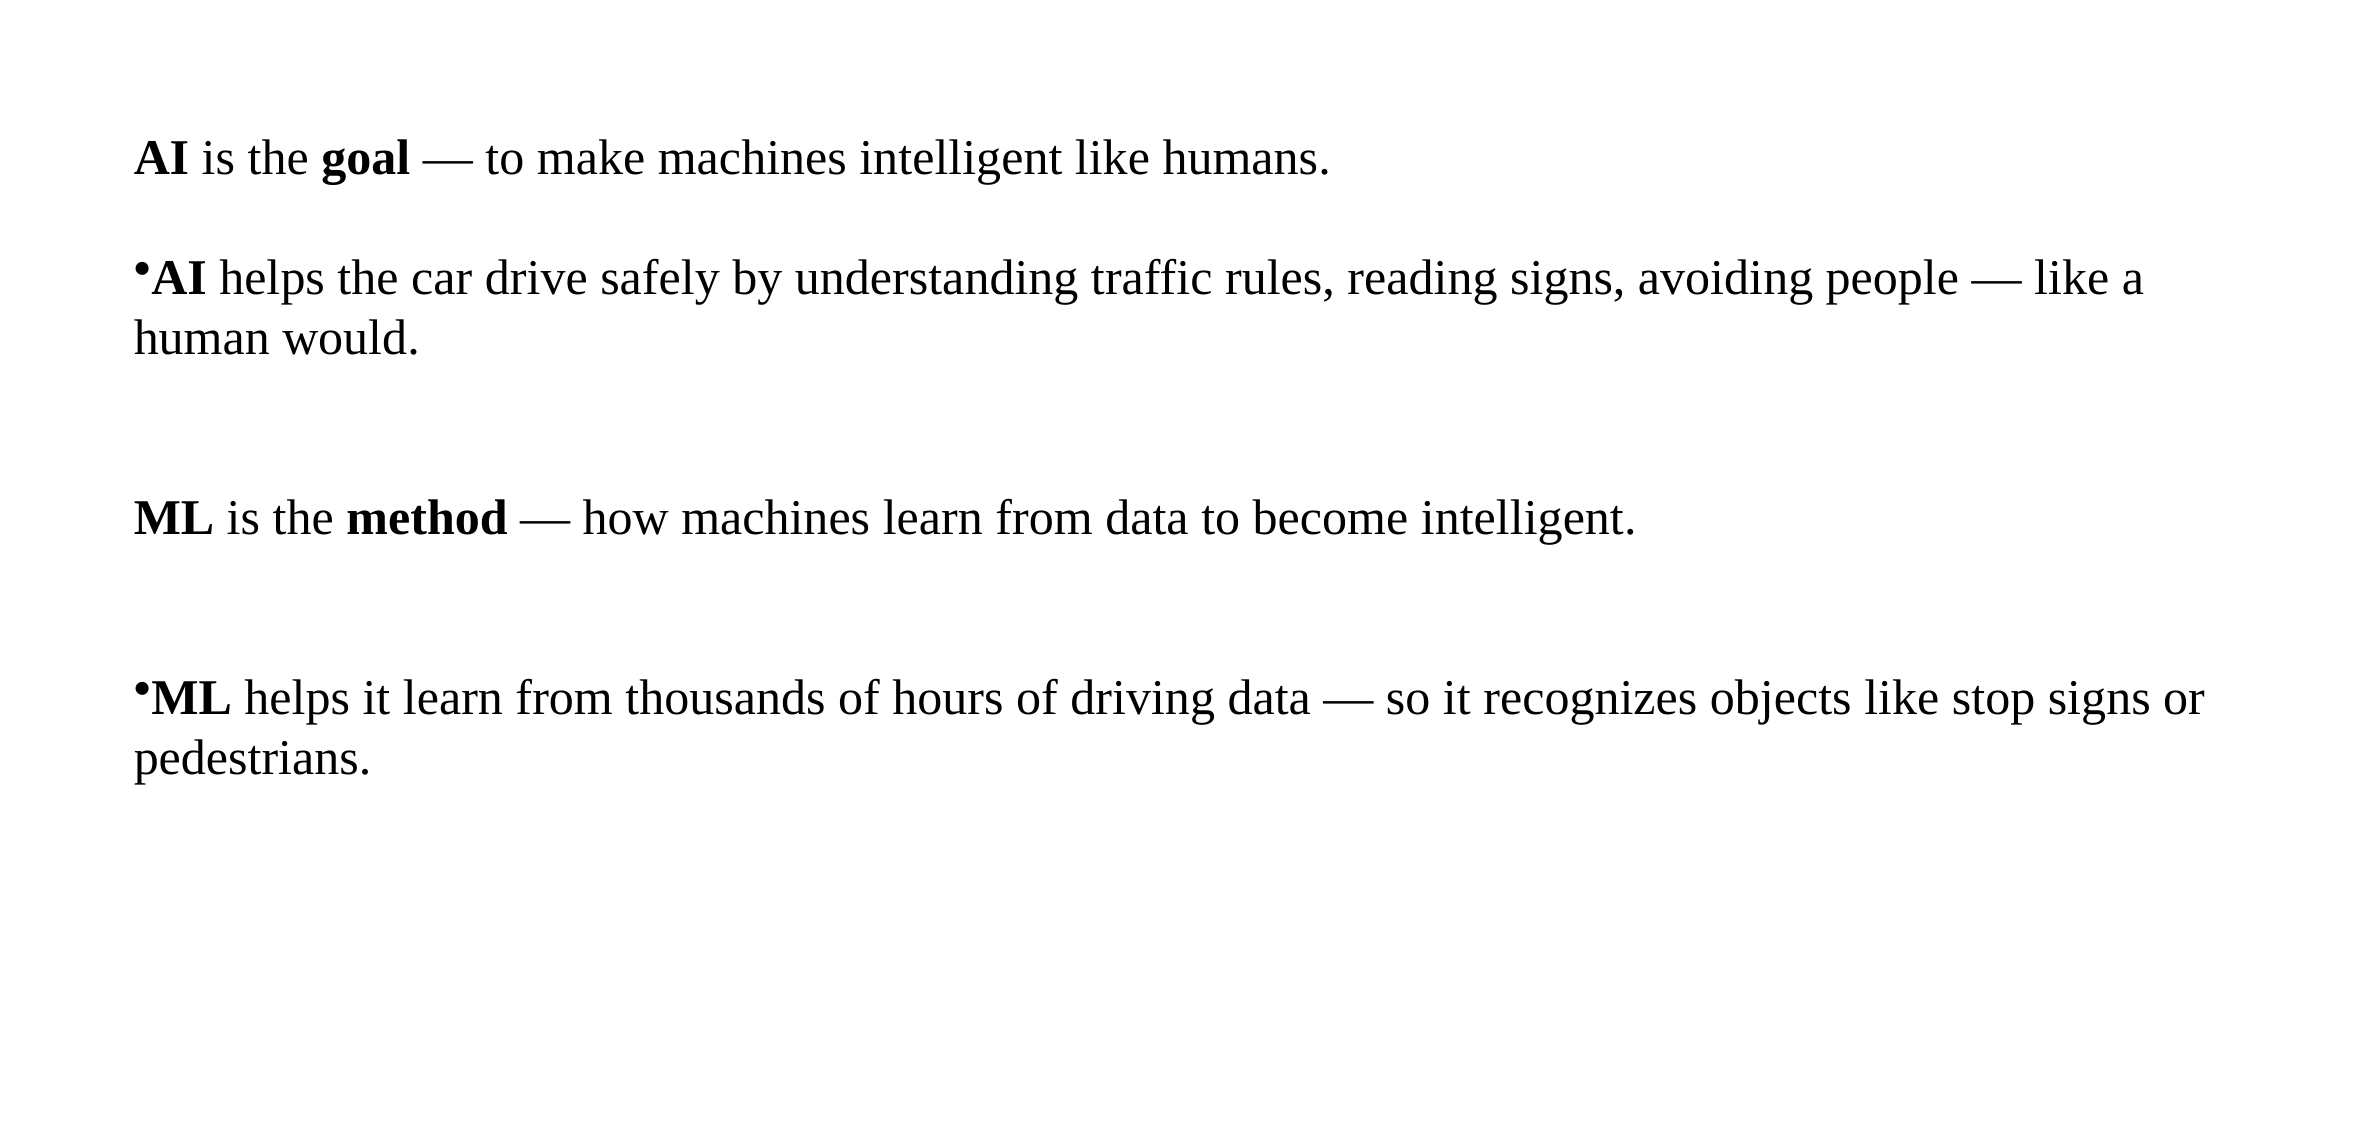

AI is the goal — to make machines intelligent like humans.

AI helps the car drive safely by understanding traffic rules, reading signs, avoiding people — like a human would.

ML is the method — how machines learn from data to become intelligent.

ML helps it learn from thousands of hours of driving data — so it recognizes objects like stop signs or pedestrians.